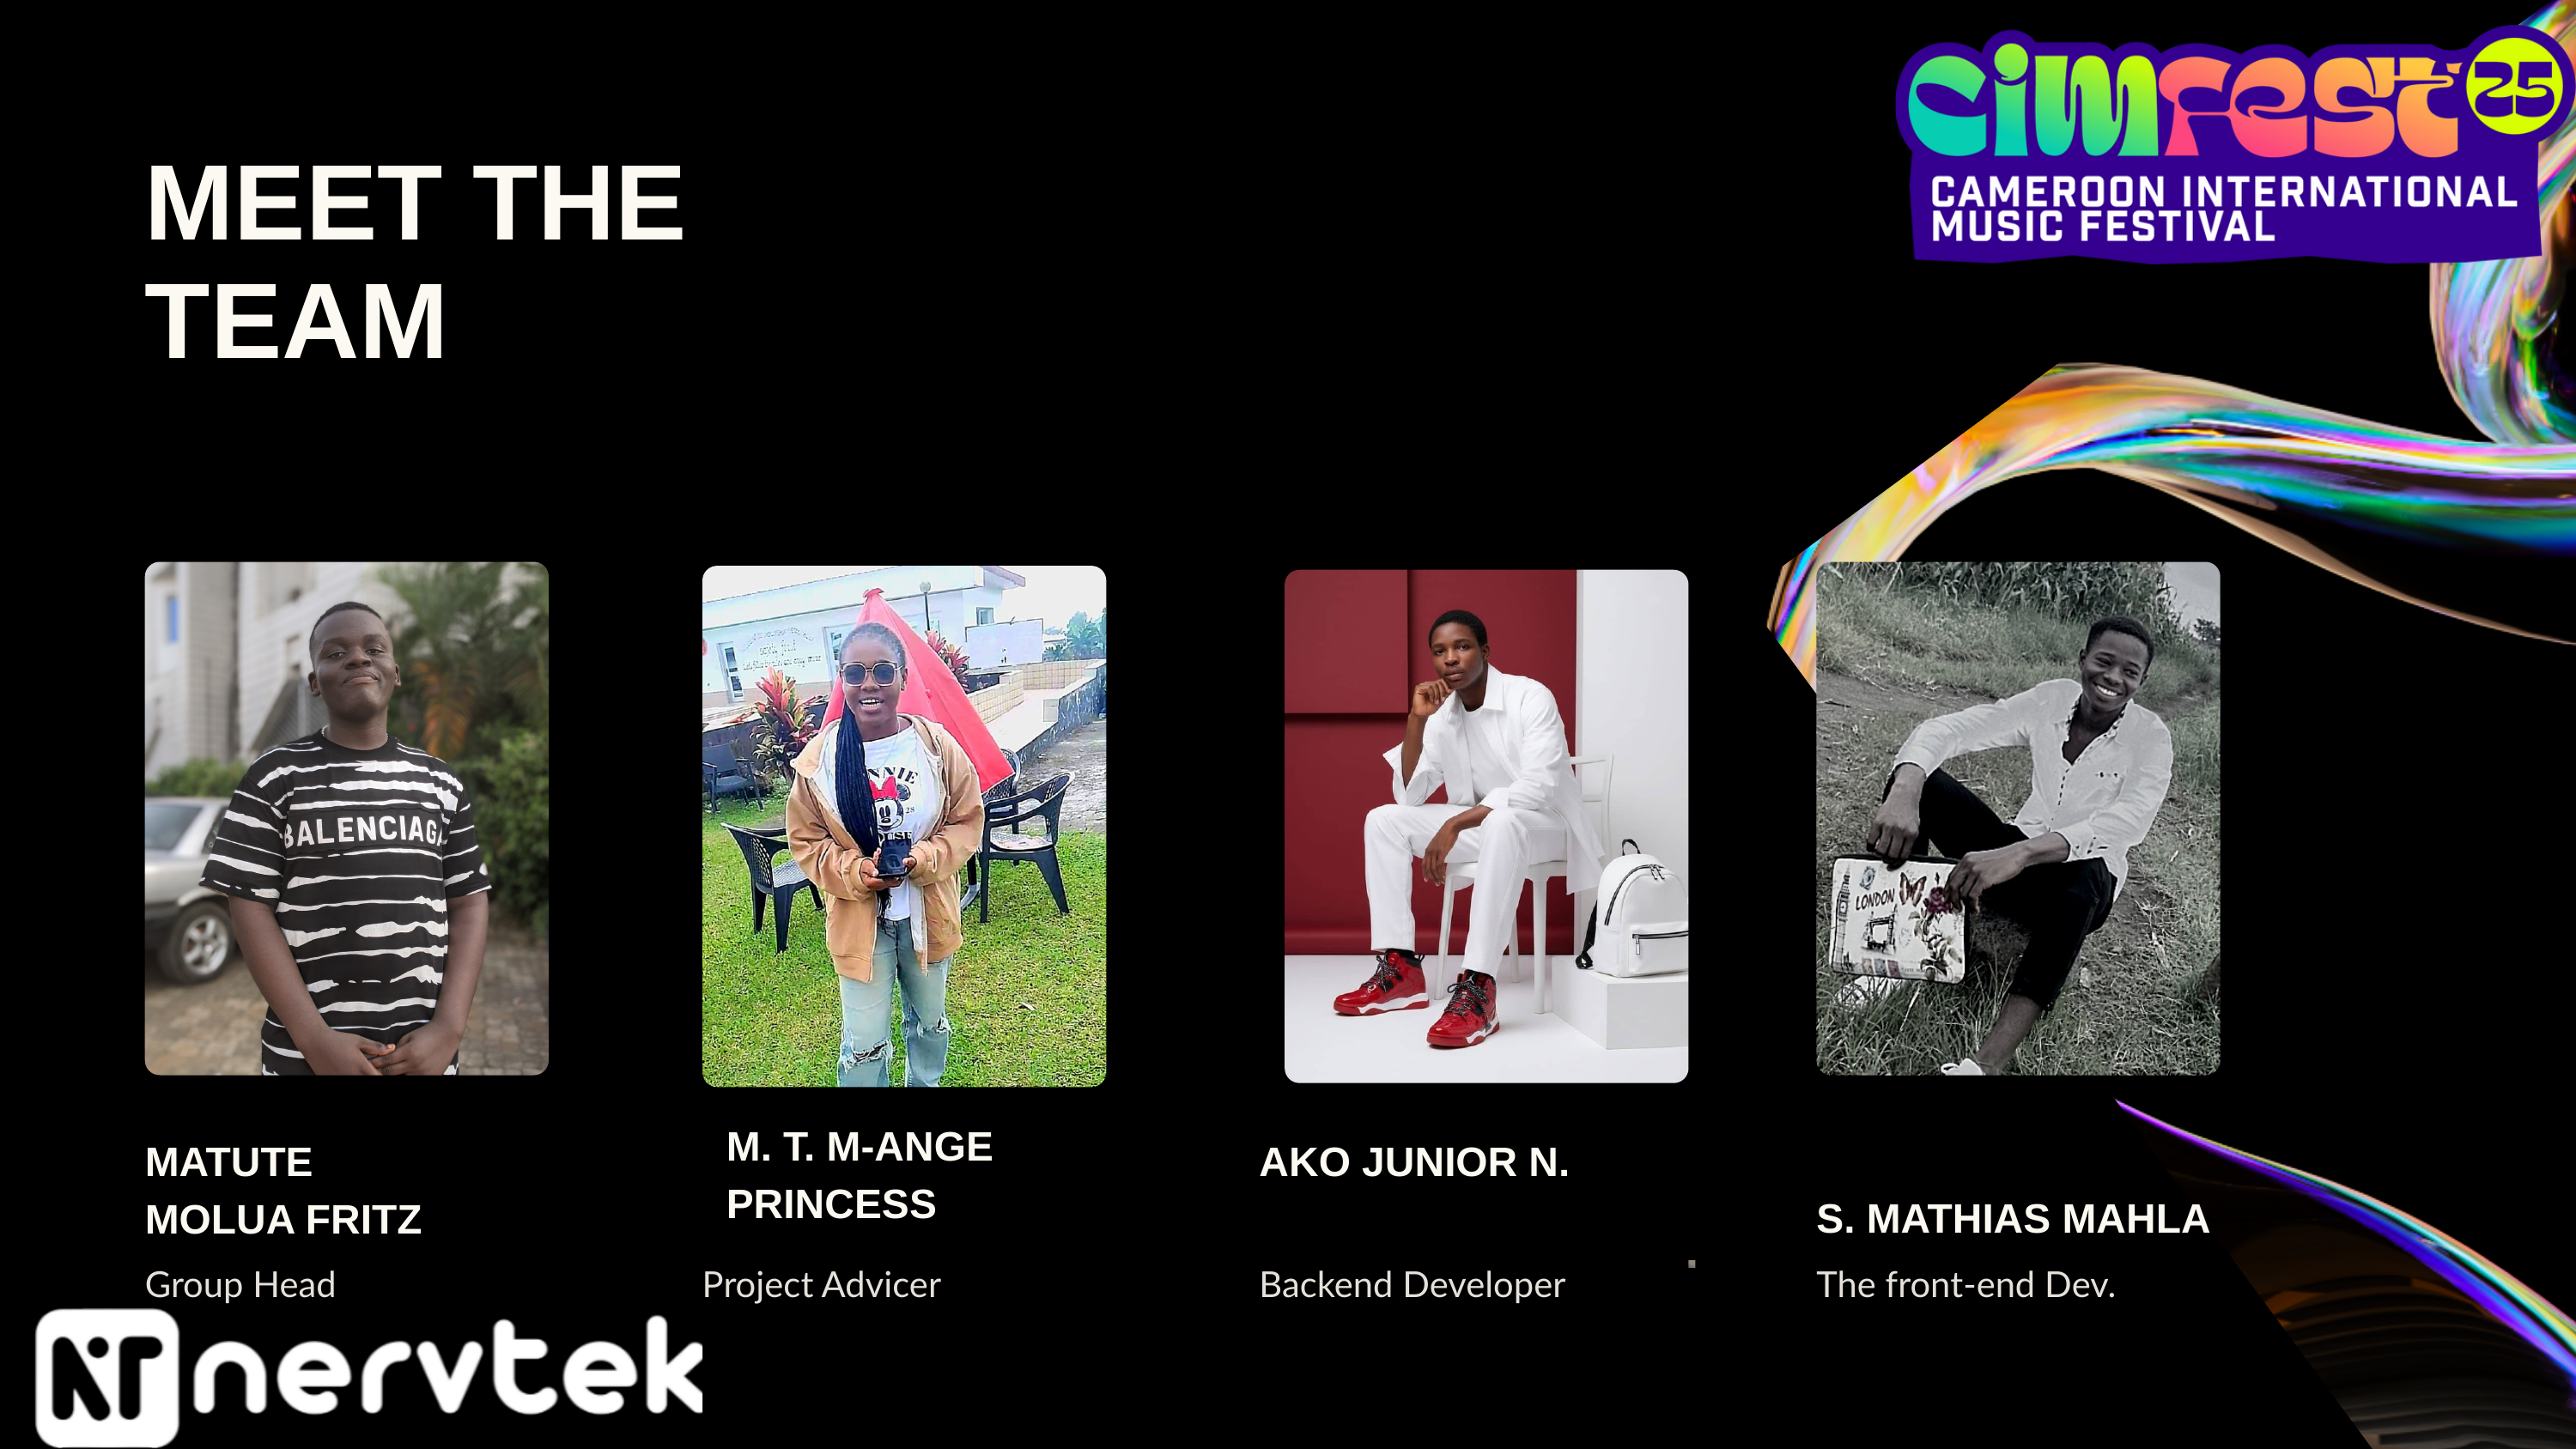

MEET THE TEAM

M. T. M-ANGE PRINCESS
MATUTE MOLUA FRITZ
AKO JUNIOR N.
S. MATHIAS MAHLA
Group Head
Project Advicer
Backend Developer
The front-end Dev.